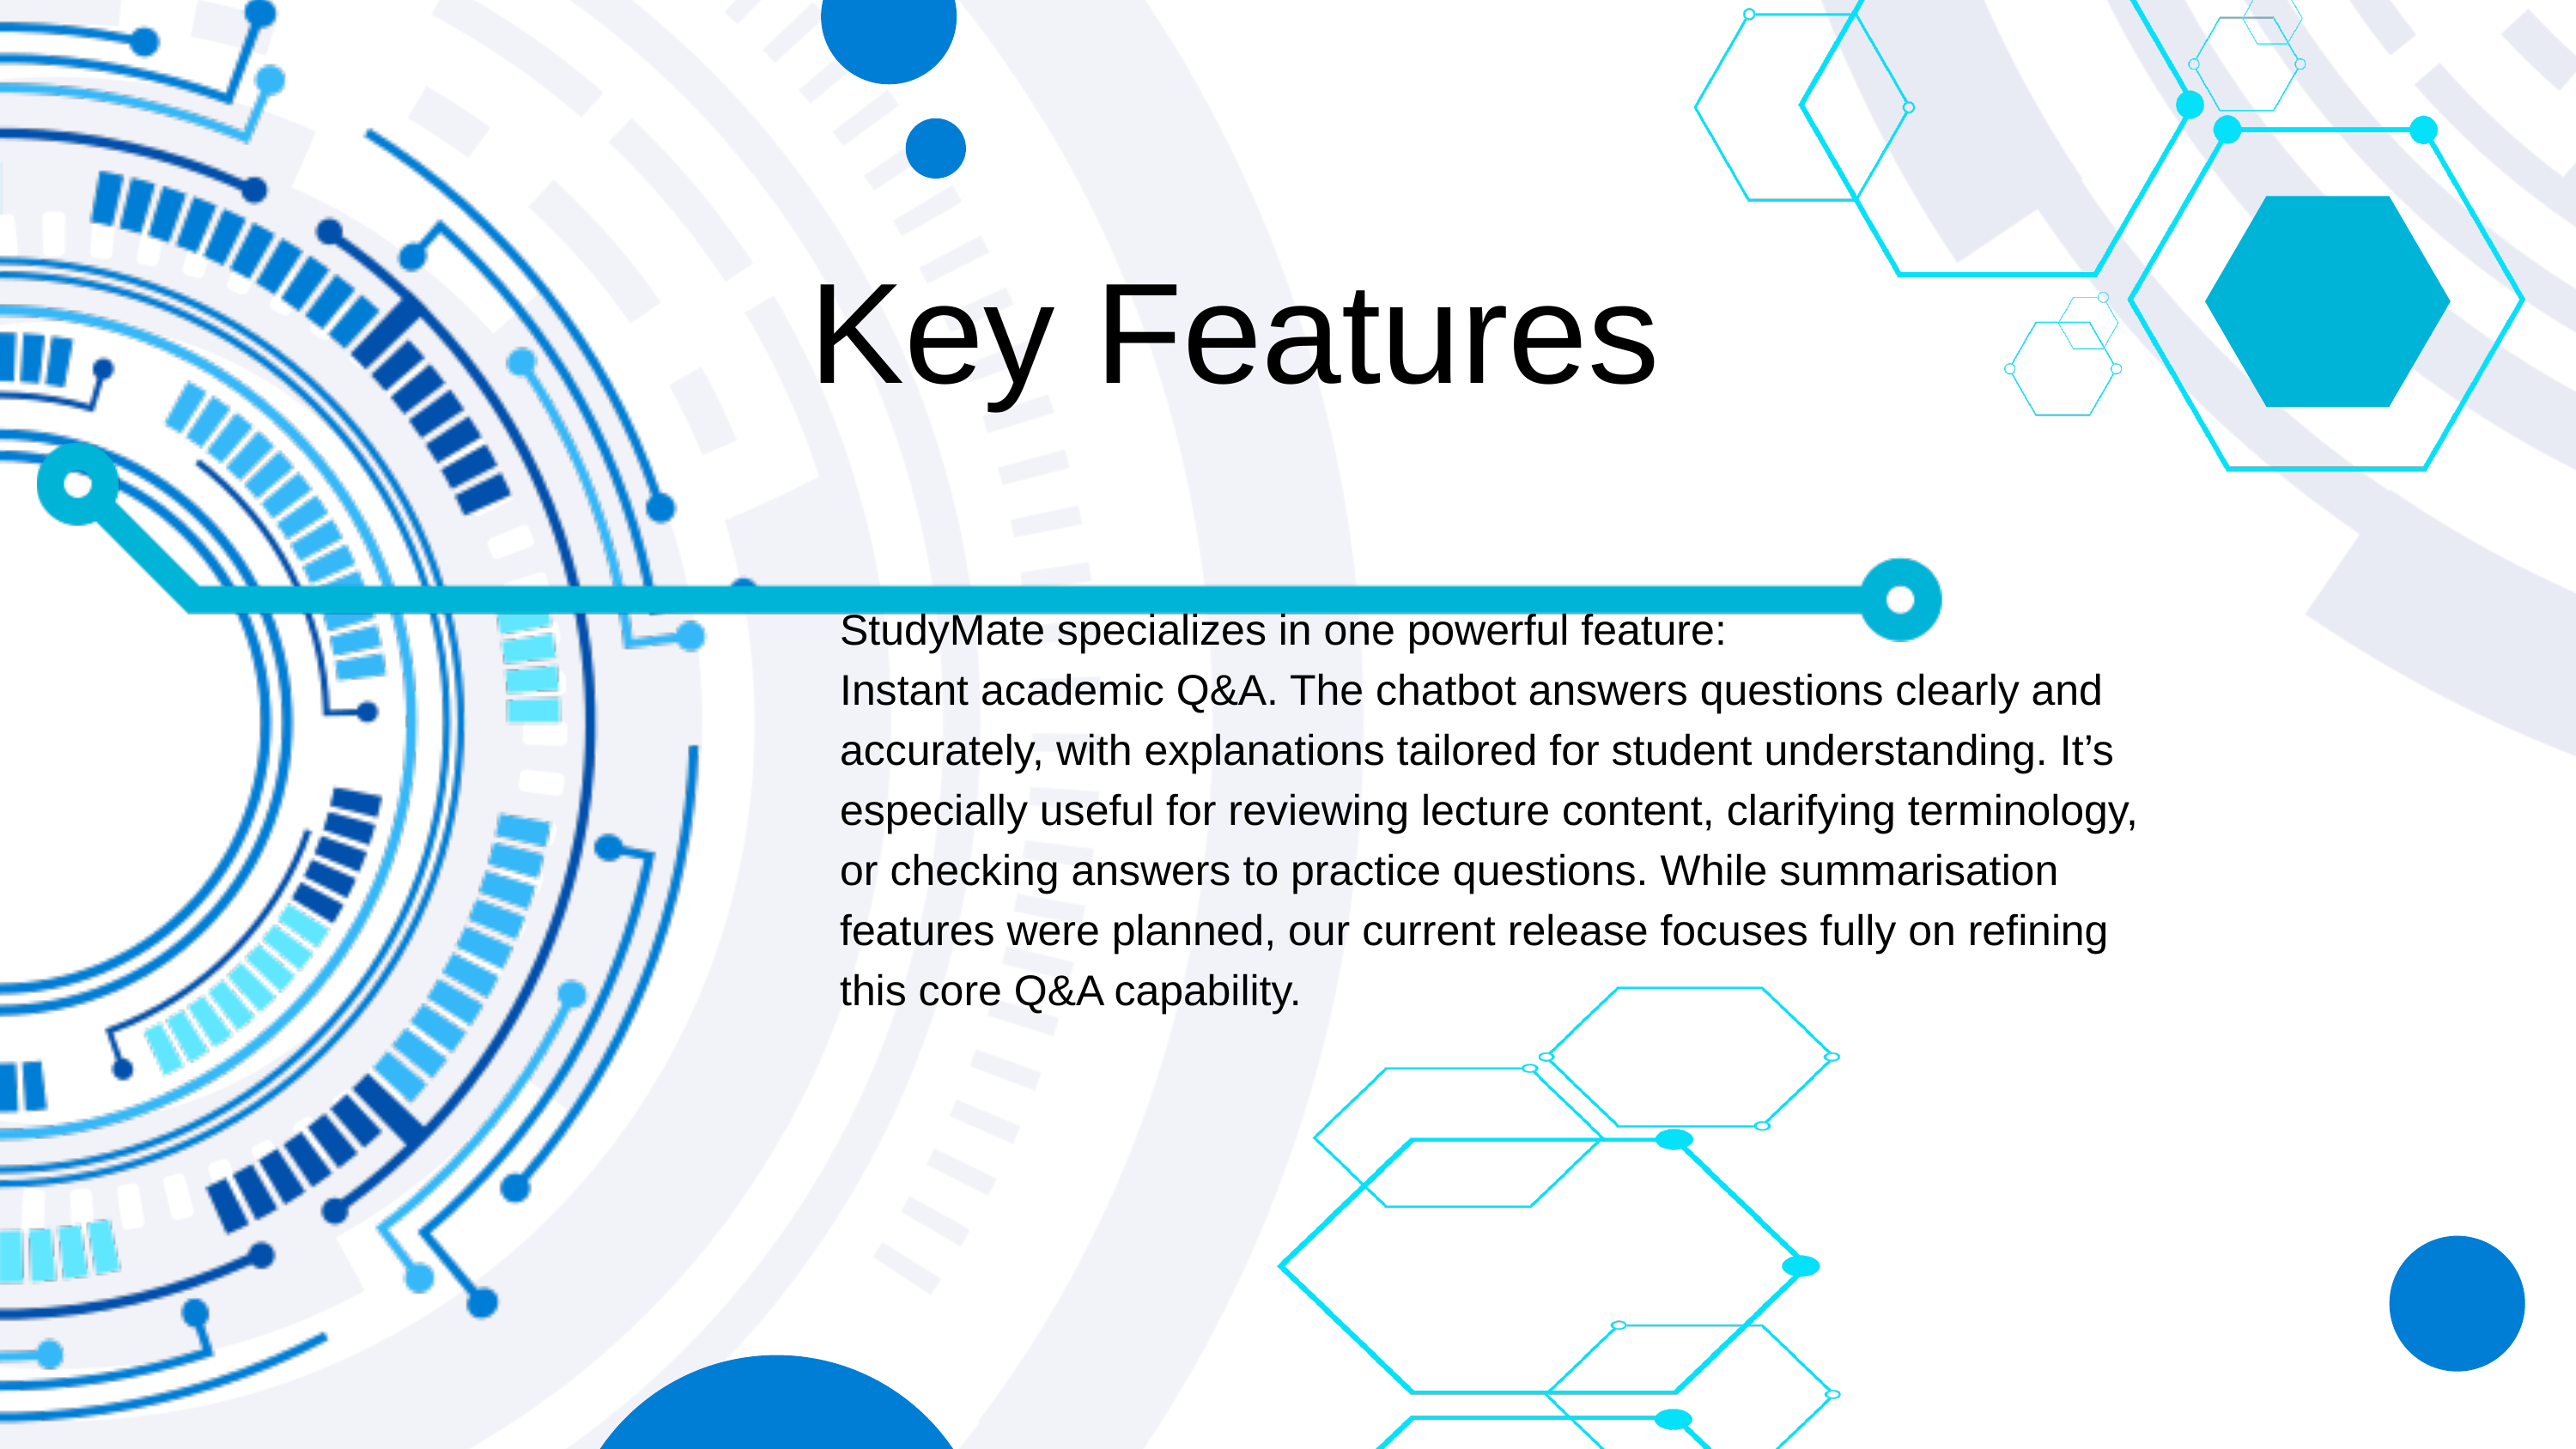

Key Features

StudyMate specializes in one powerful feature:
Instant academic Q&A. The chatbot answers questions clearly and accurately, with explanations tailored for student understanding. It’s especially useful for reviewing lecture content, clarifying terminology, or checking answers to practice questions. While summarisation features were planned, our current release focuses fully on refining this core Q&A capability.